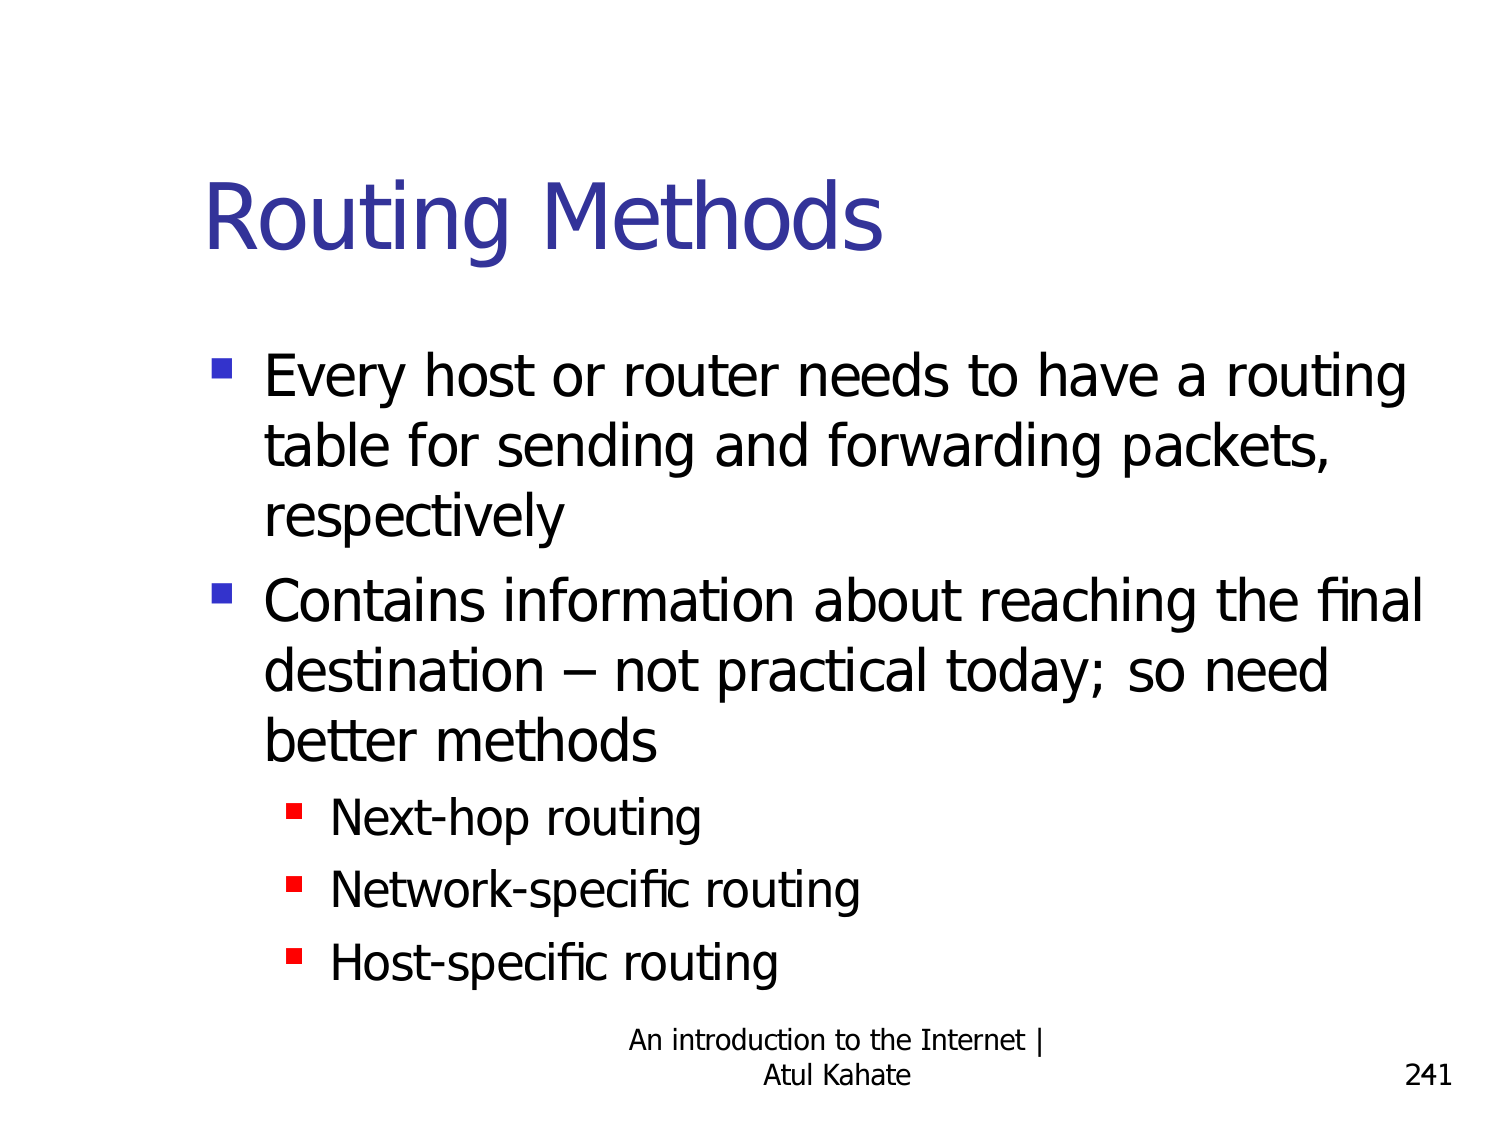

Routing Methods
Every host or router needs to have a routing table for sending and forwarding packets, respectively
Contains information about reaching the final destination – not practical today; so need better methods
Next-hop routing
Network-specific routing
Host-specific routing
An introduction to the Internet | Atul Kahate
241